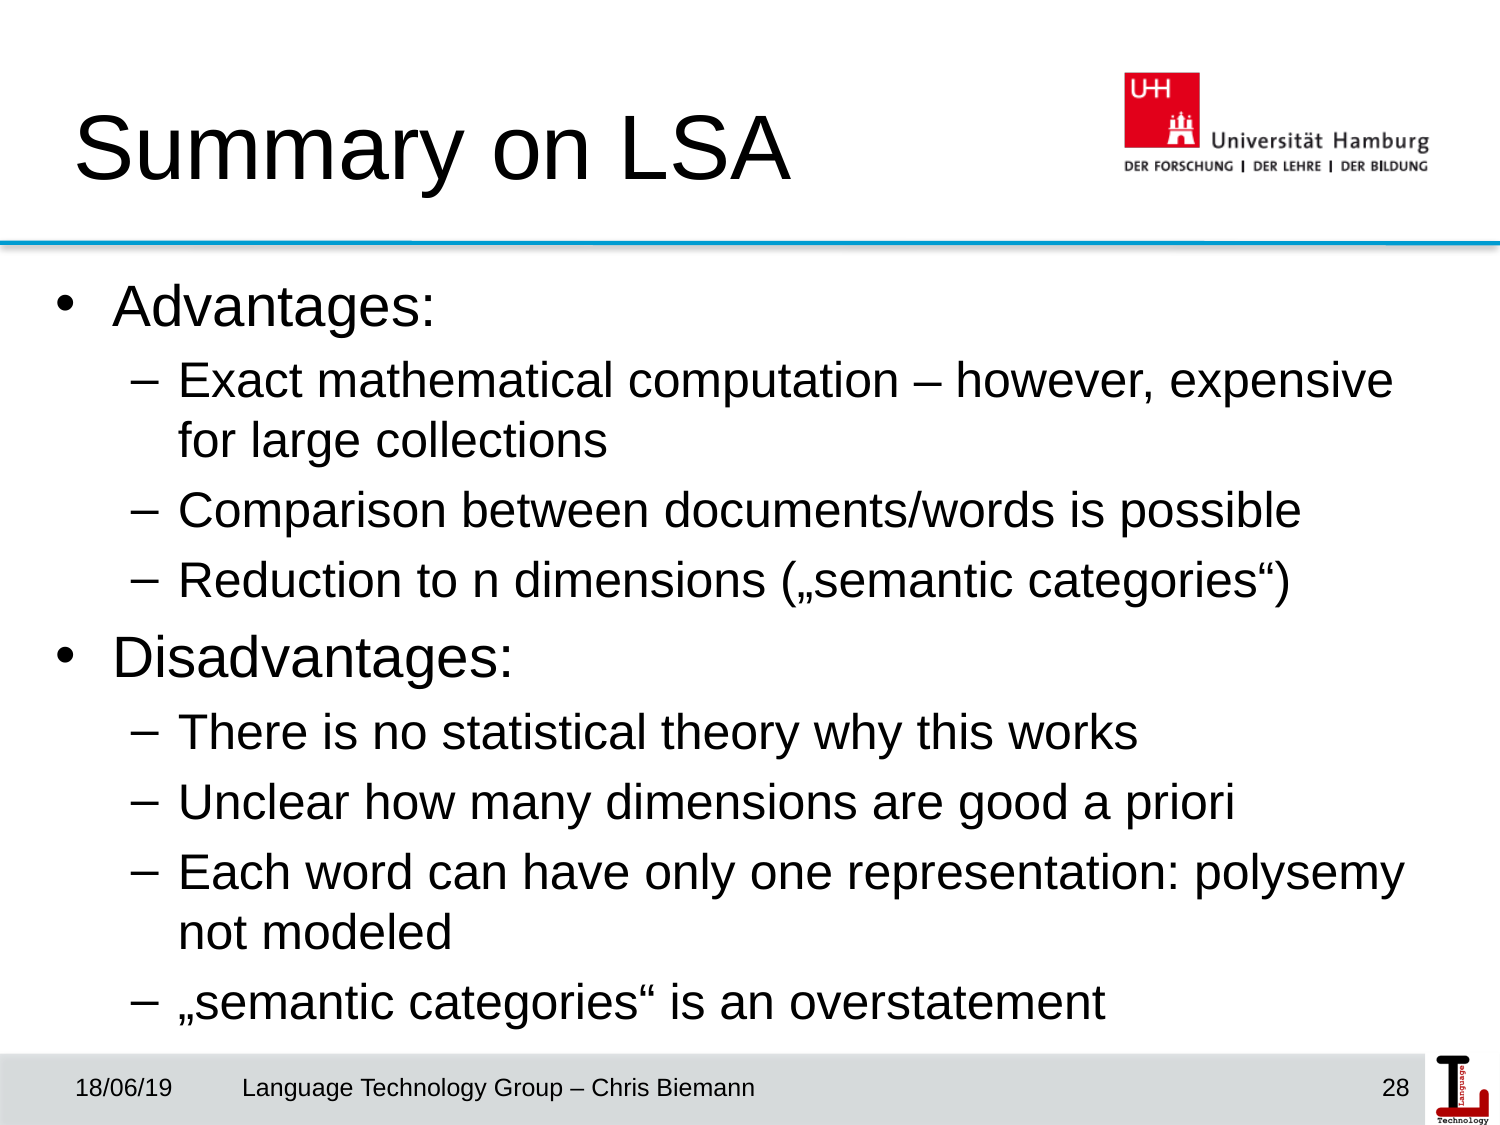

# Summary on LSA
Advantages:
Exact mathematical computation – however, expensive for large collections
Comparison between documents/words is possible
Reduction to n dimensions („semantic categories“)
Disadvantages:
There is no statistical theory why this works
Unclear how many dimensions are good a priori
Each word can have only one representation: polysemy not modeled
„semantic categories“ is an overstatement
18/06/19
 Language Technology Group – Chris Biemann
28